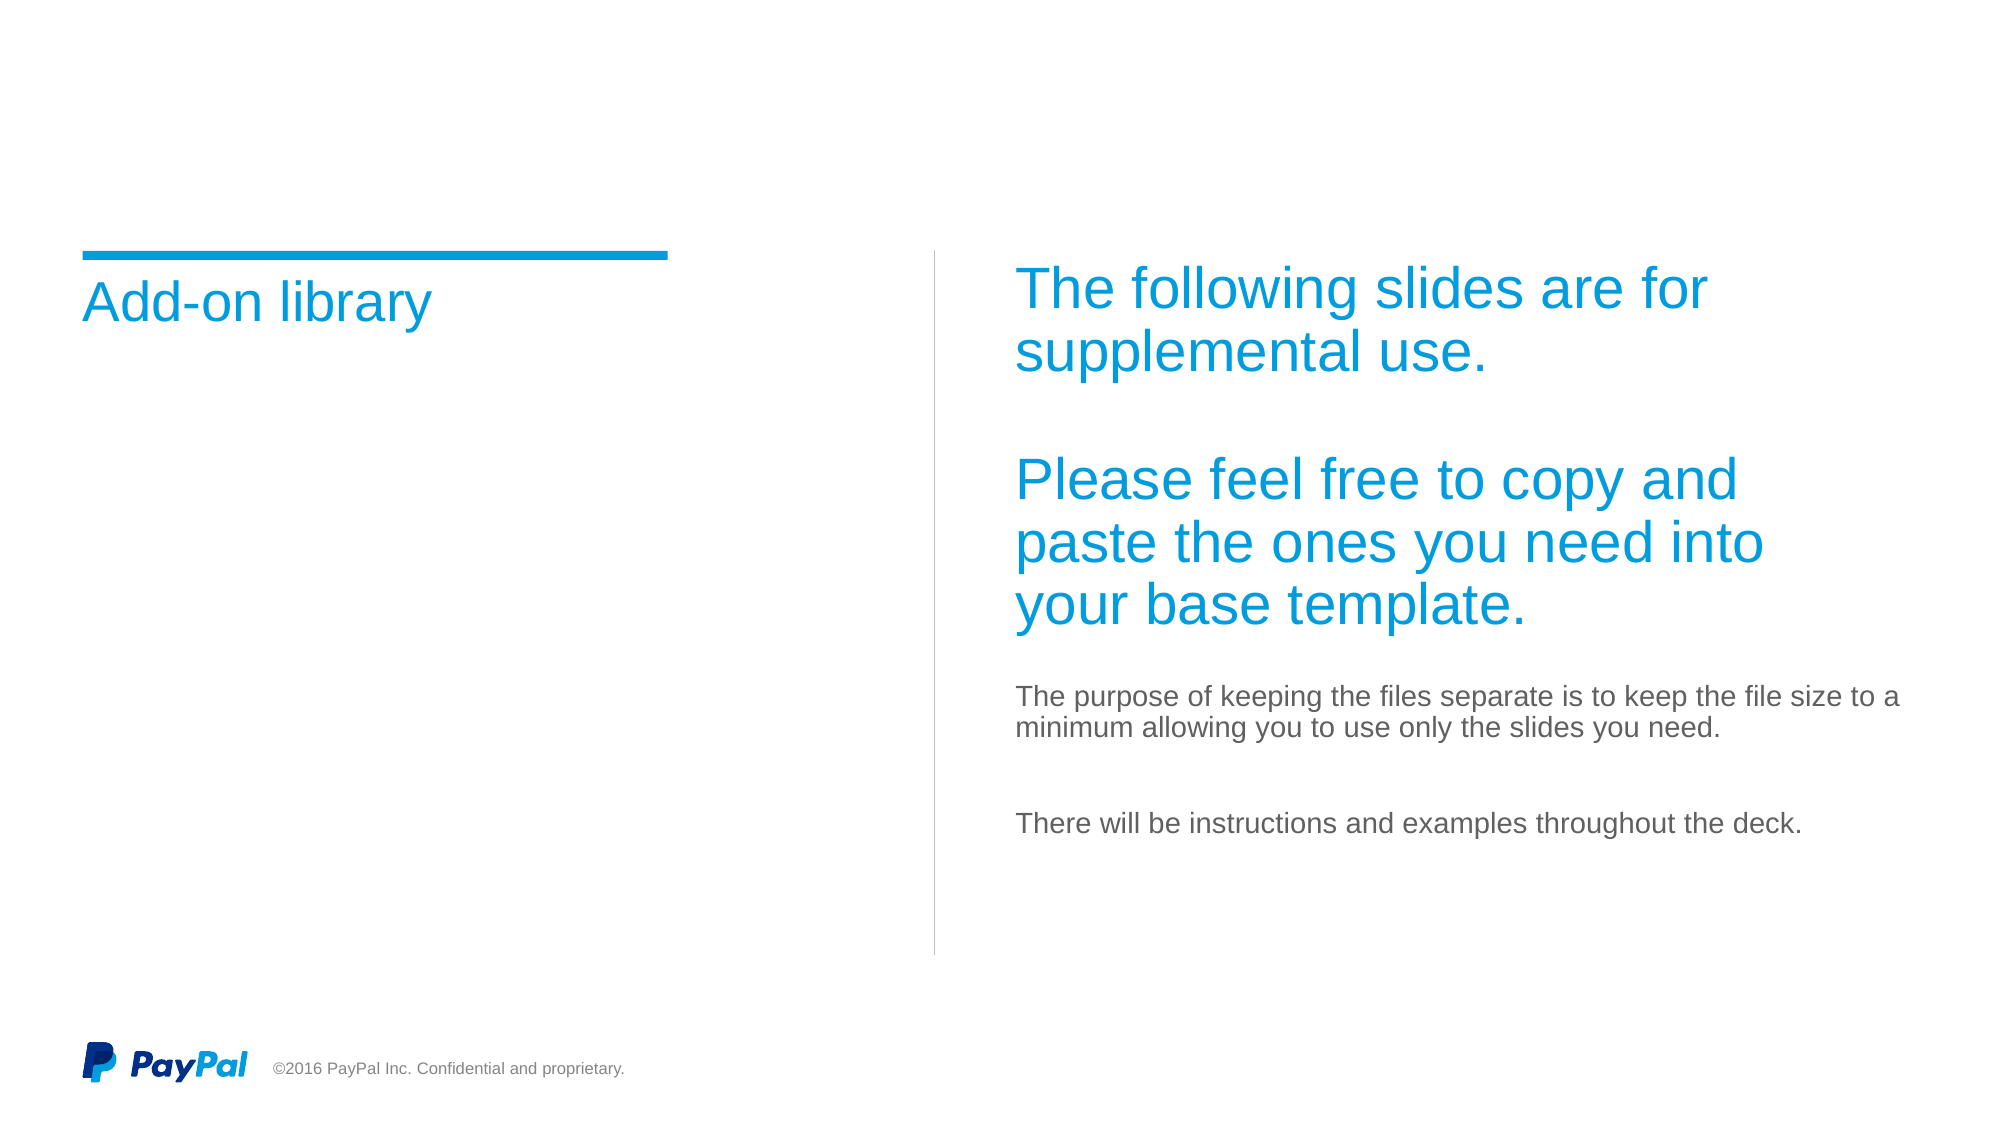

The following slides are for supplemental use.
Please feel free to copy and
paste the ones you need into
your base template.
The purpose of keeping the files separate is to keep the file size to a minimum allowing you to use only the slides you need.
There will be instructions and examples throughout the deck.
# Add-on library
©2016 PayPal Inc. Confidential and proprietary.